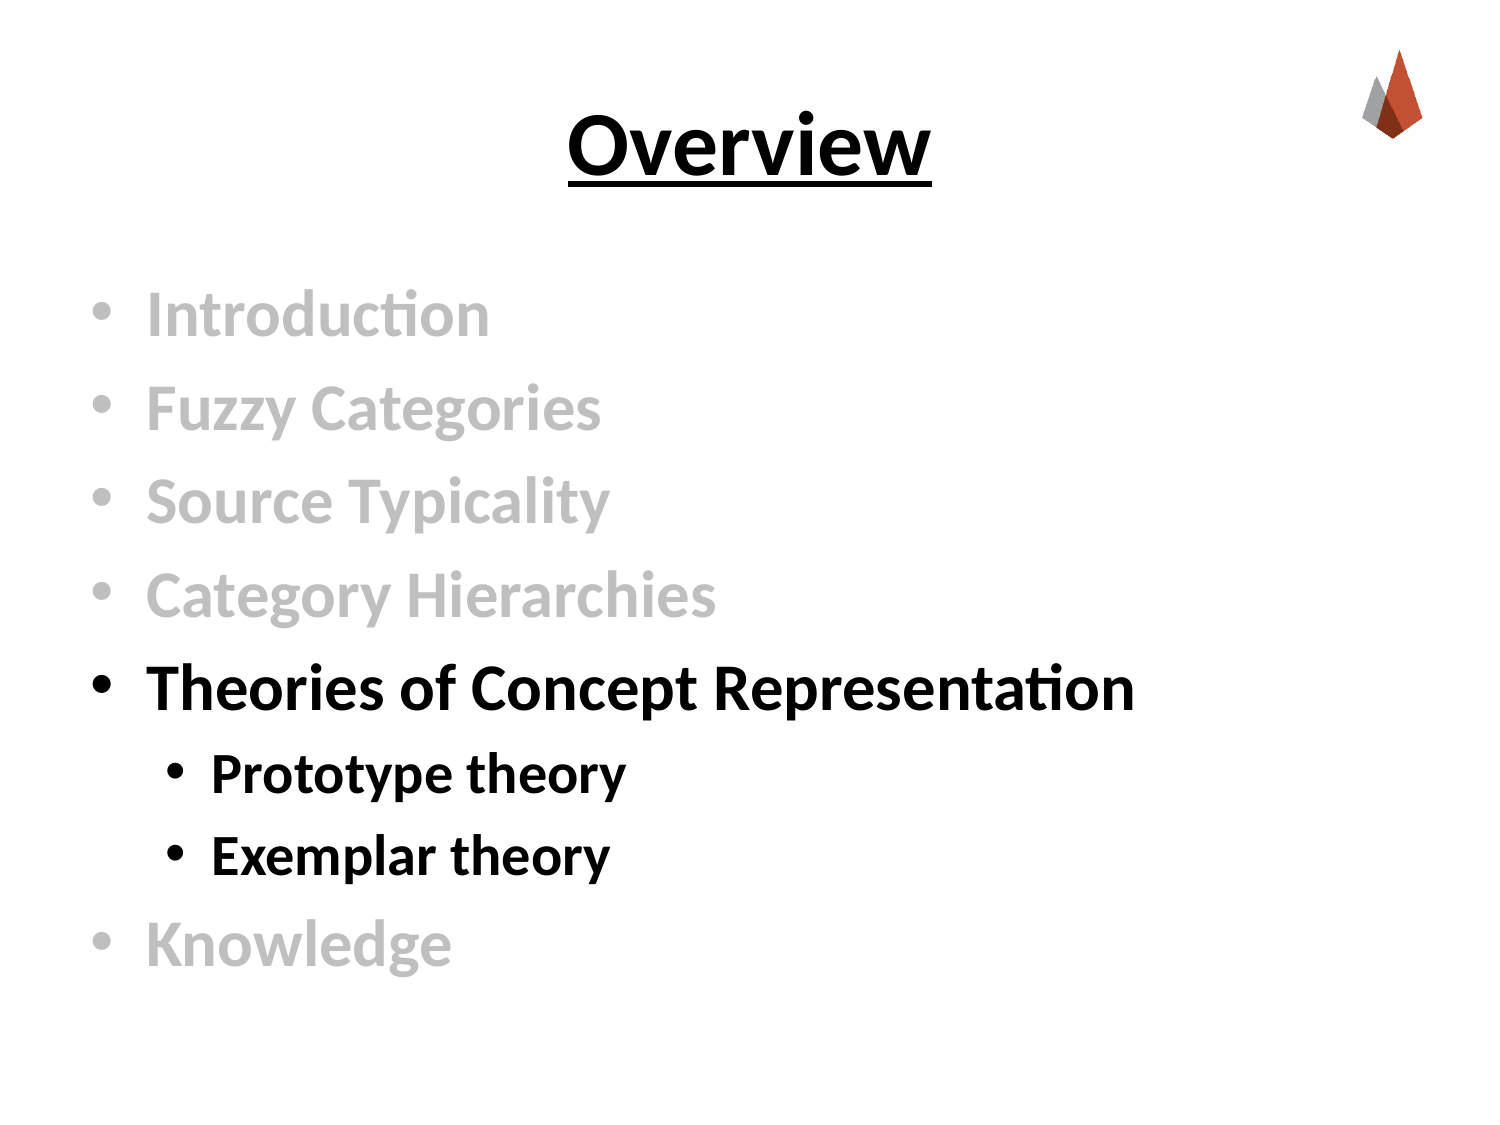

# Overview
Introduction
Fuzzy Categories
Source Typicality
Category Hierarchies
Theories of Concept Representation
Prototype theory
Exemplar theory
Knowledge